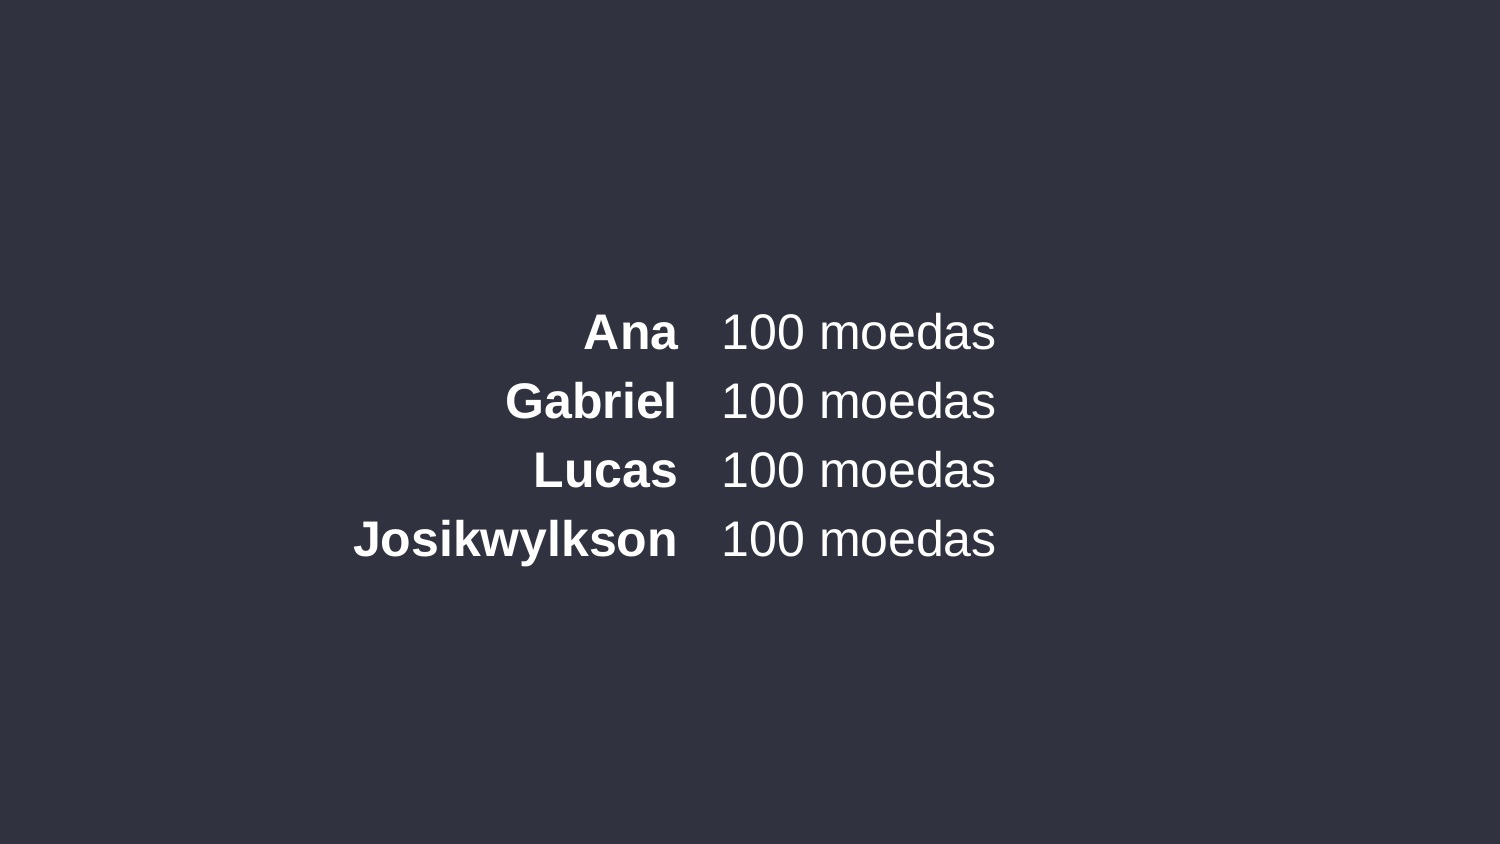

Ana
Gabriel
Lucas
Josikwylkson
100 moedas
100 moedas
100 moedas
100 moedas